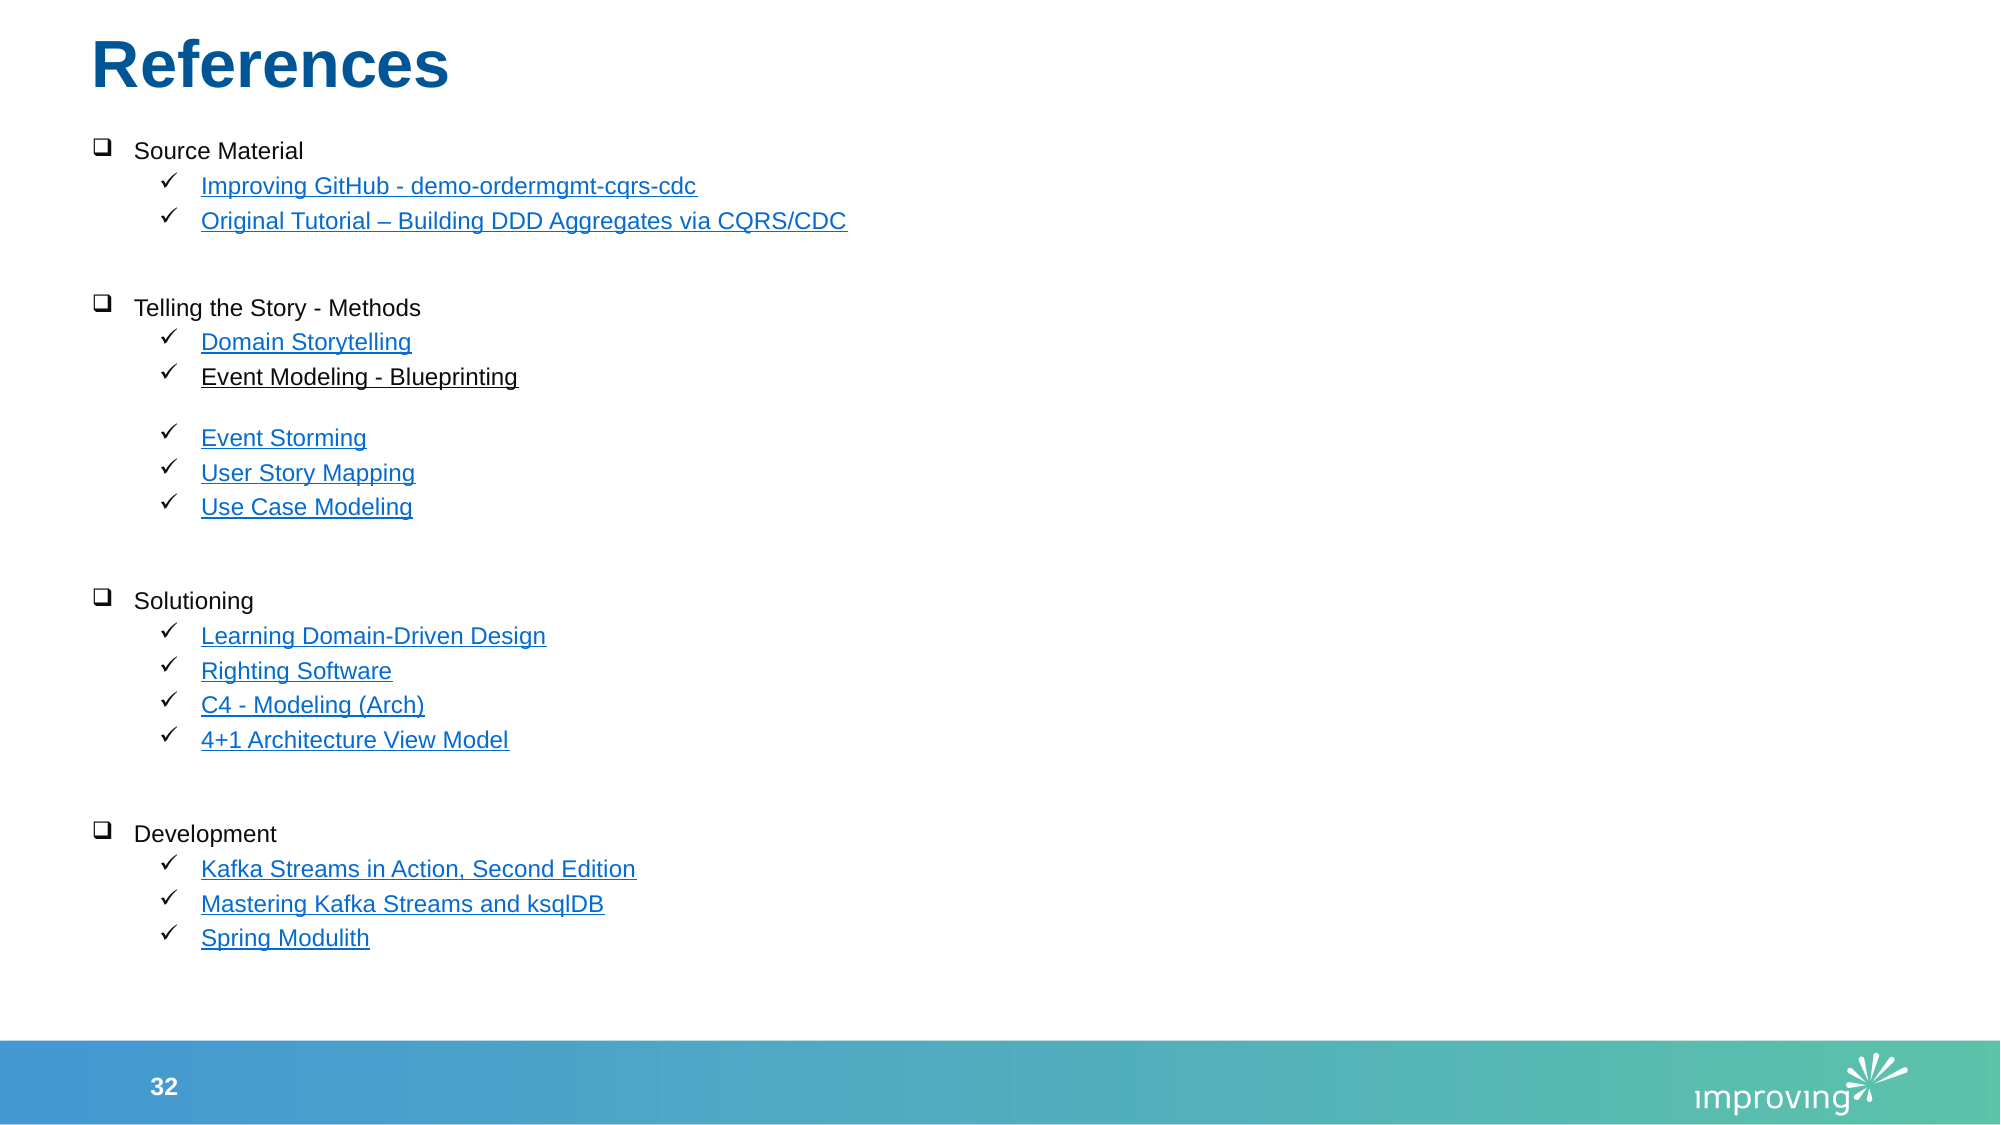

# References
Source Material
Improving GitHub - demo-ordermgmt-cqrs-cdc
Original Tutorial – Building DDD Aggregates via CQRS/CDC

Telling the Story - Methods
Domain Storytelling
Event Modeling - Blueprinting
Event Storming
User Story Mapping
Use Case Modeling

Solutioning
Learning Domain-Driven Design
Righting Software
C4 - Modeling (Arch)
4+1 Architecture View Model

Development
Kafka Streams in Action, Second Edition
Mastering Kafka Streams and ksqlDB
Spring Modulith